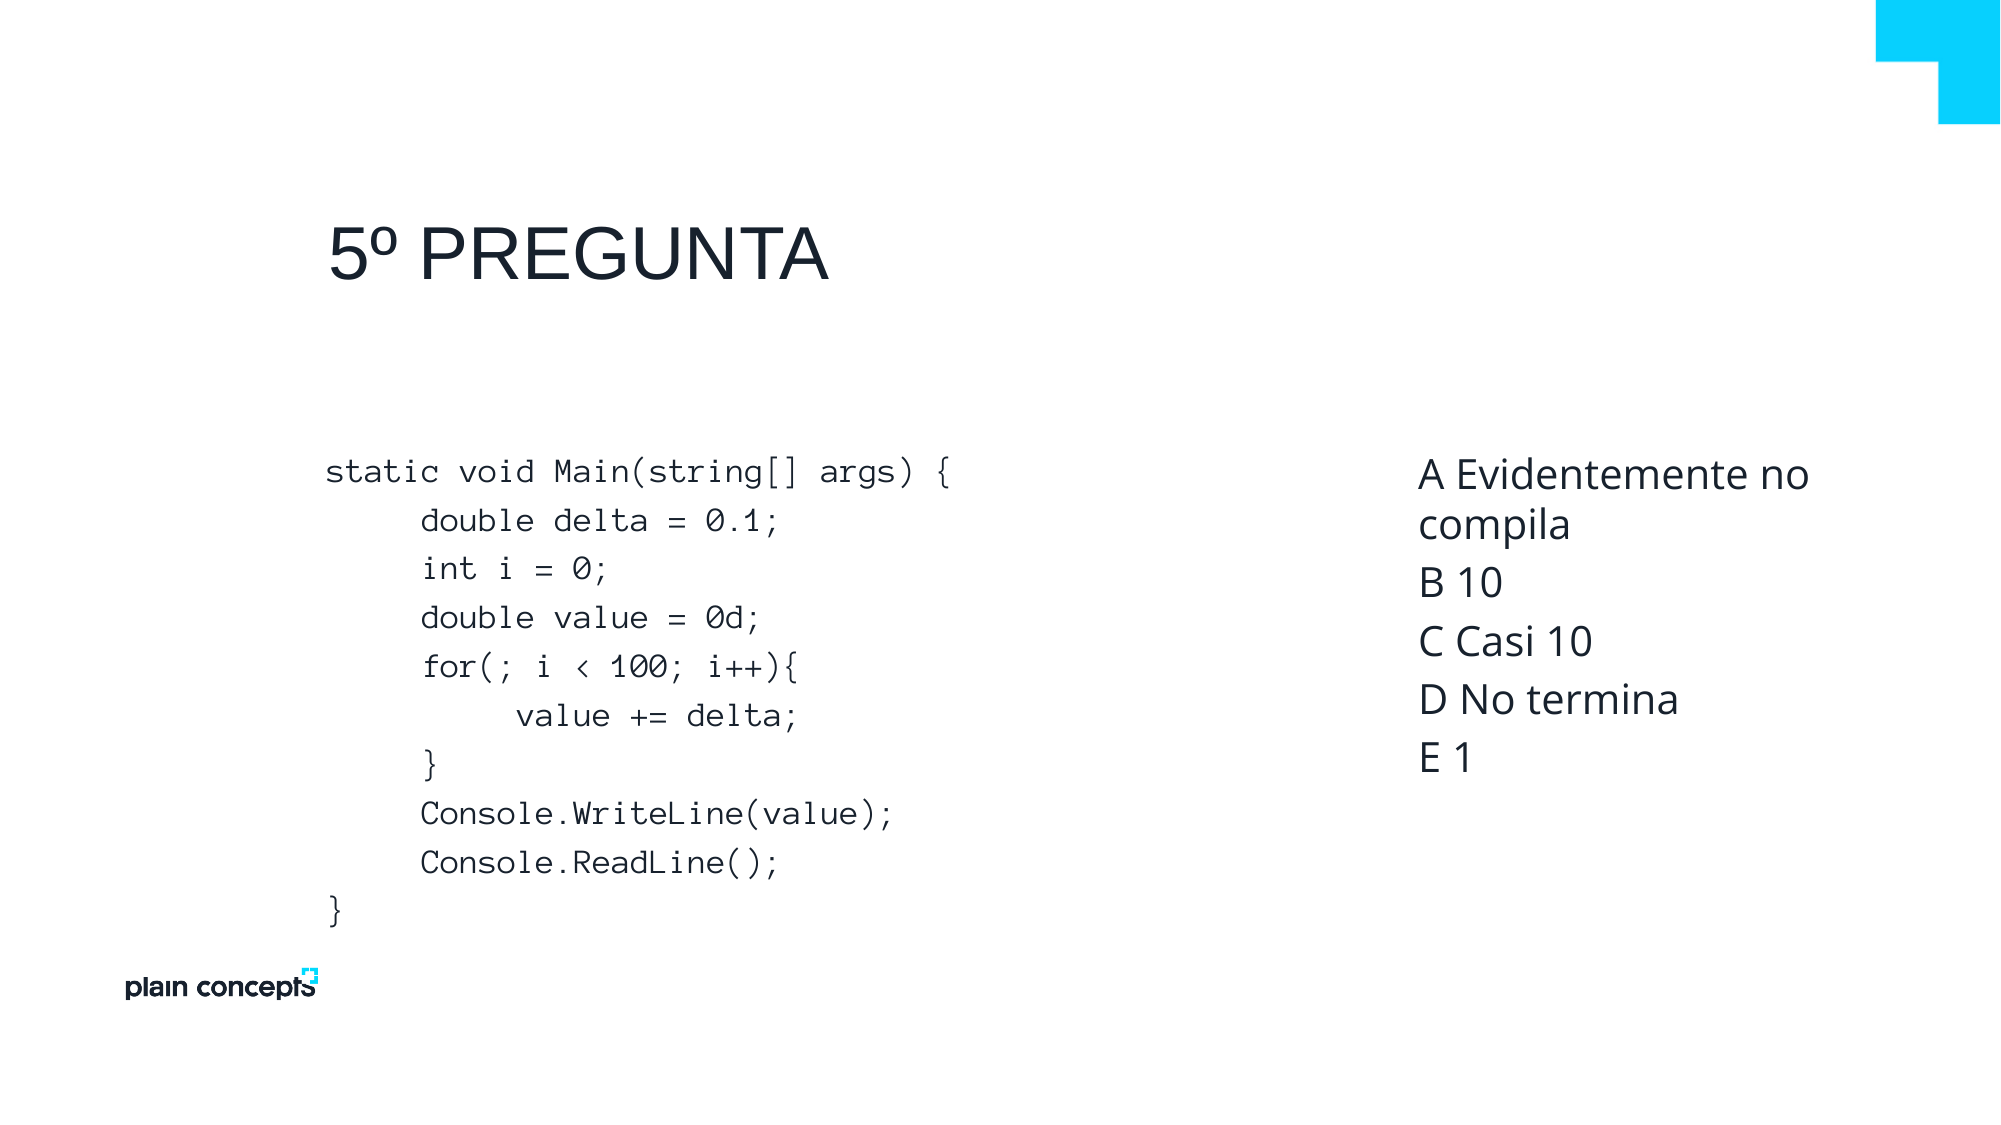

# 5º Pregunta
static void Main(string[] args) {
     double delta = 0.1;
     int i = 0;
     double value = 0d;
     for(; i < 100; i++){
          value += delta;
     }
     Console.WriteLine(value);
     Console.ReadLine();
}
A Evidentemente no compila
B 10
C Casi 10
D No termina
E 1